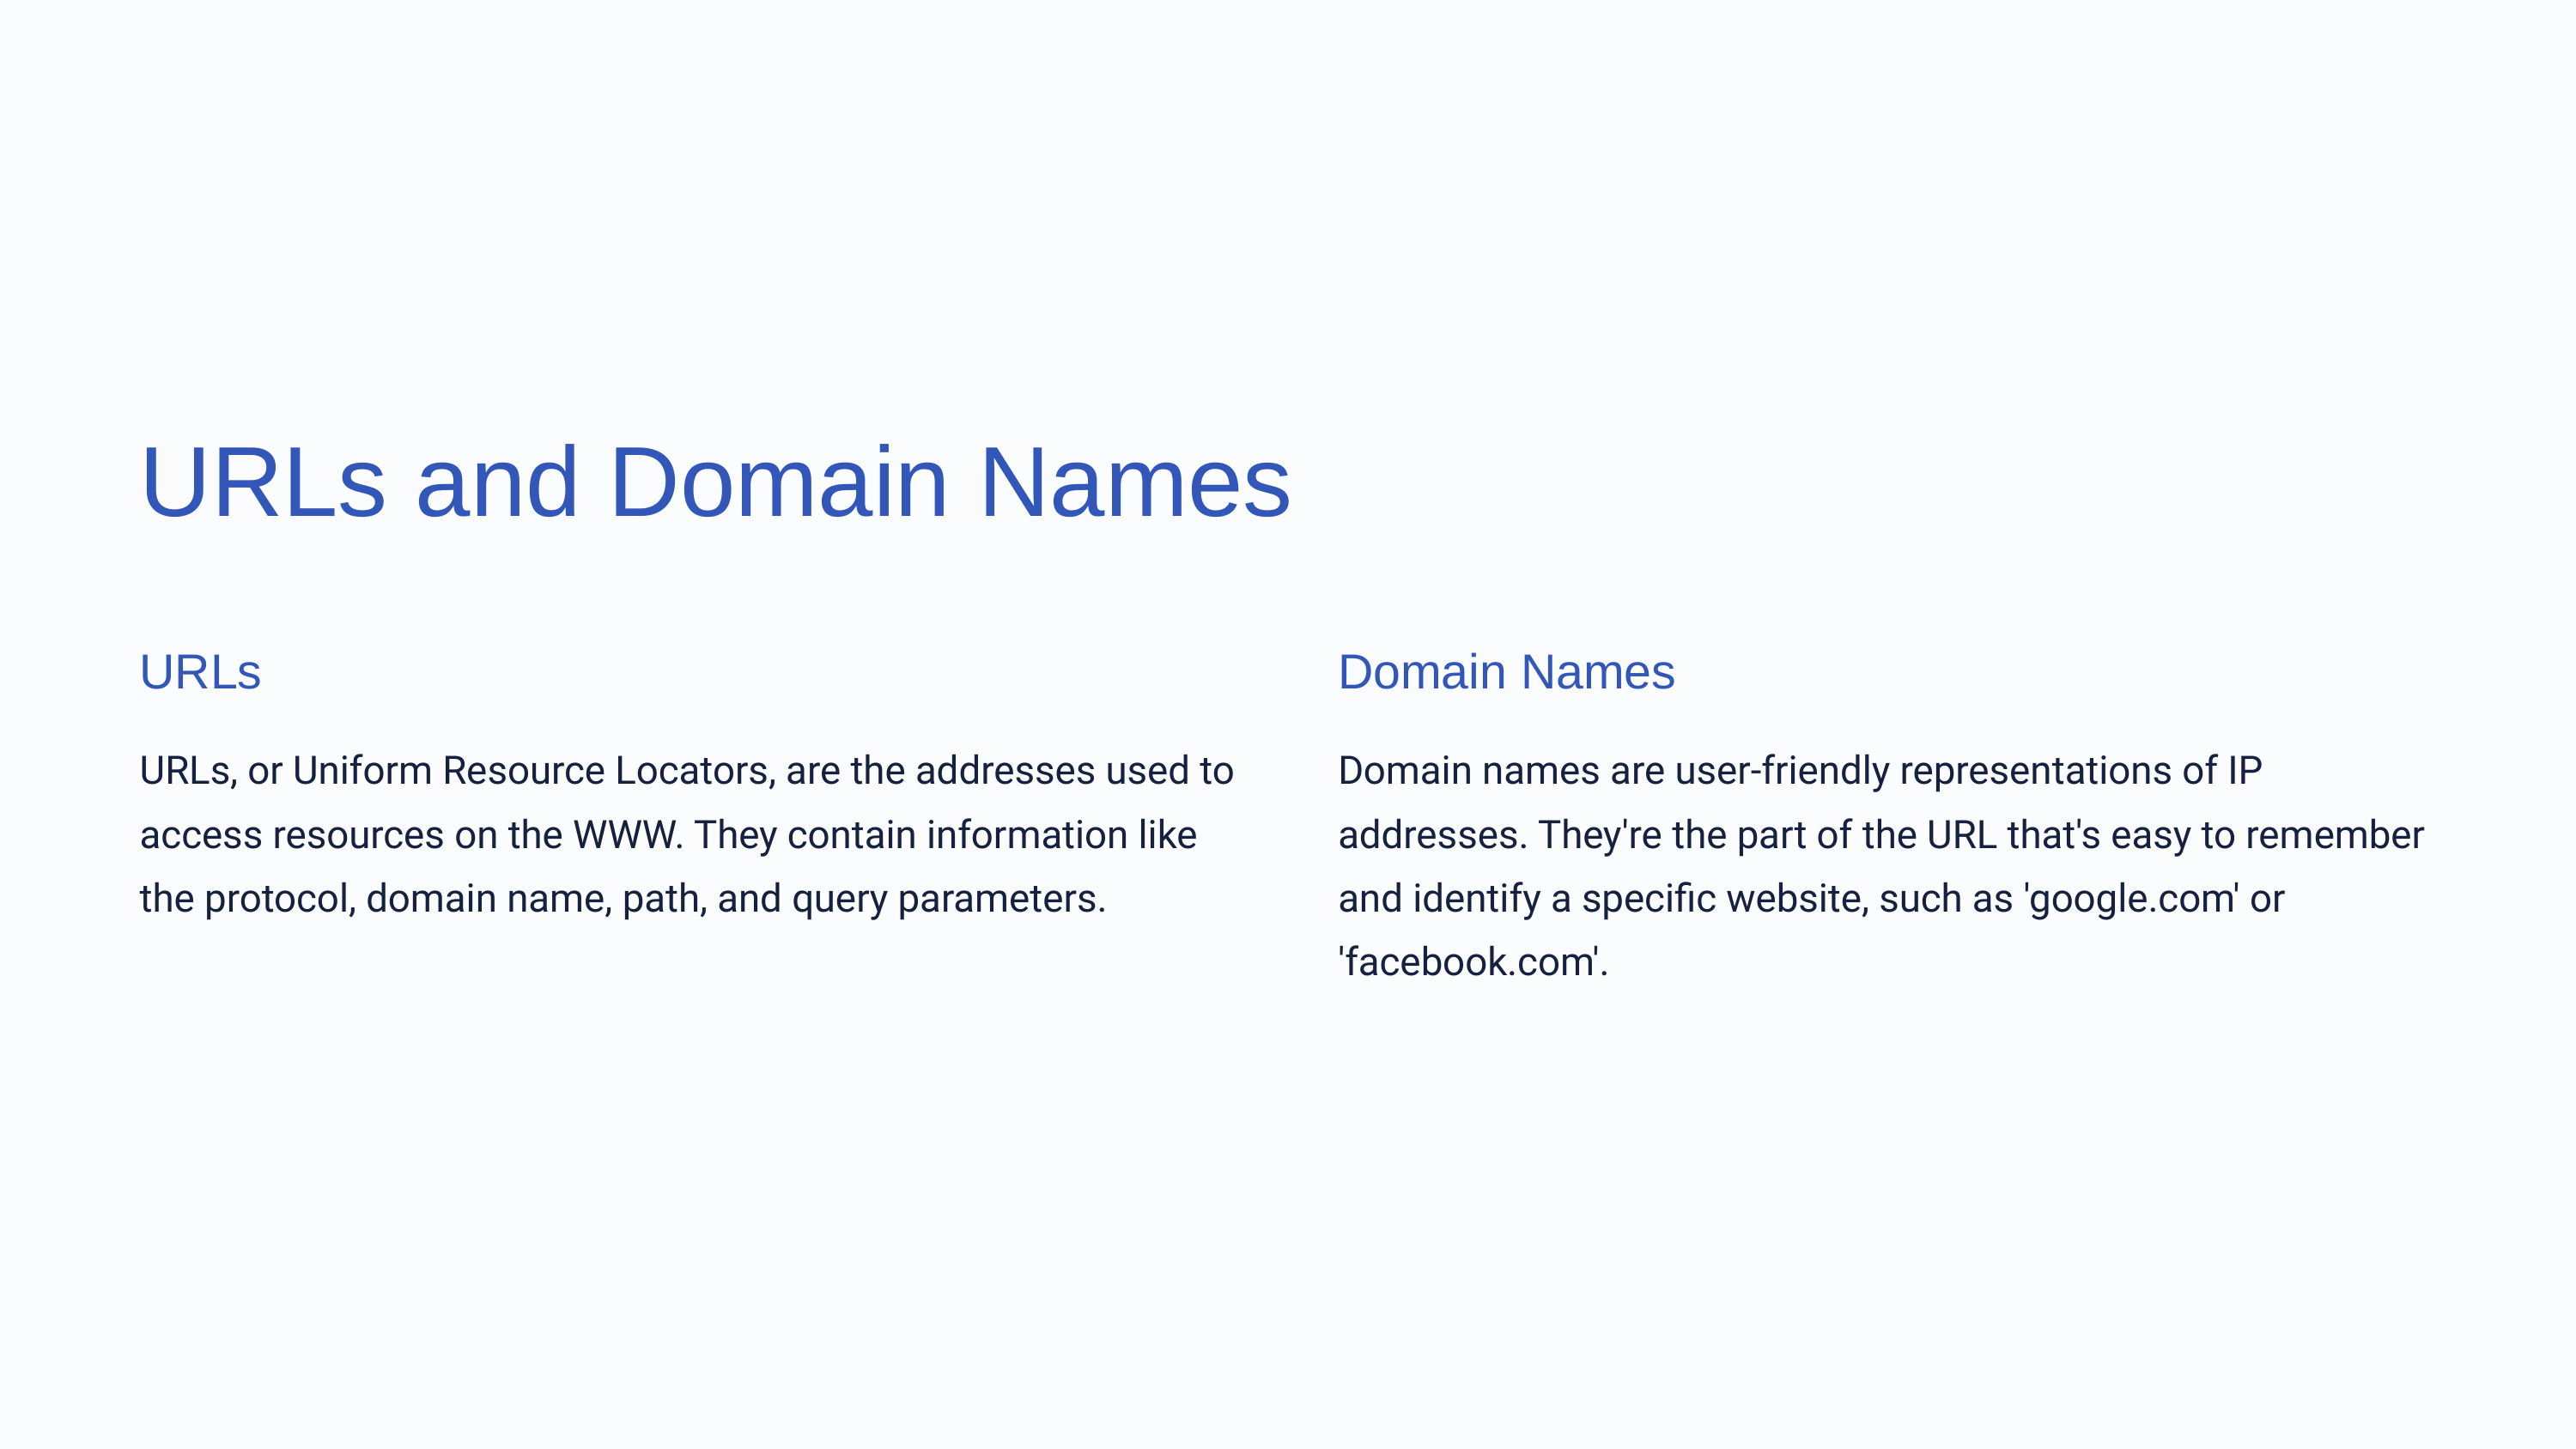

URLs and Domain Names
URLs
Domain Names
URLs, or Uniform Resource Locators, are the addresses used to access resources on the WWW. They contain information like the protocol, domain name, path, and query parameters.
Domain names are user-friendly representations of IP addresses. They're the part of the URL that's easy to remember and identify a specific website, such as 'google.com' or 'facebook.com'.